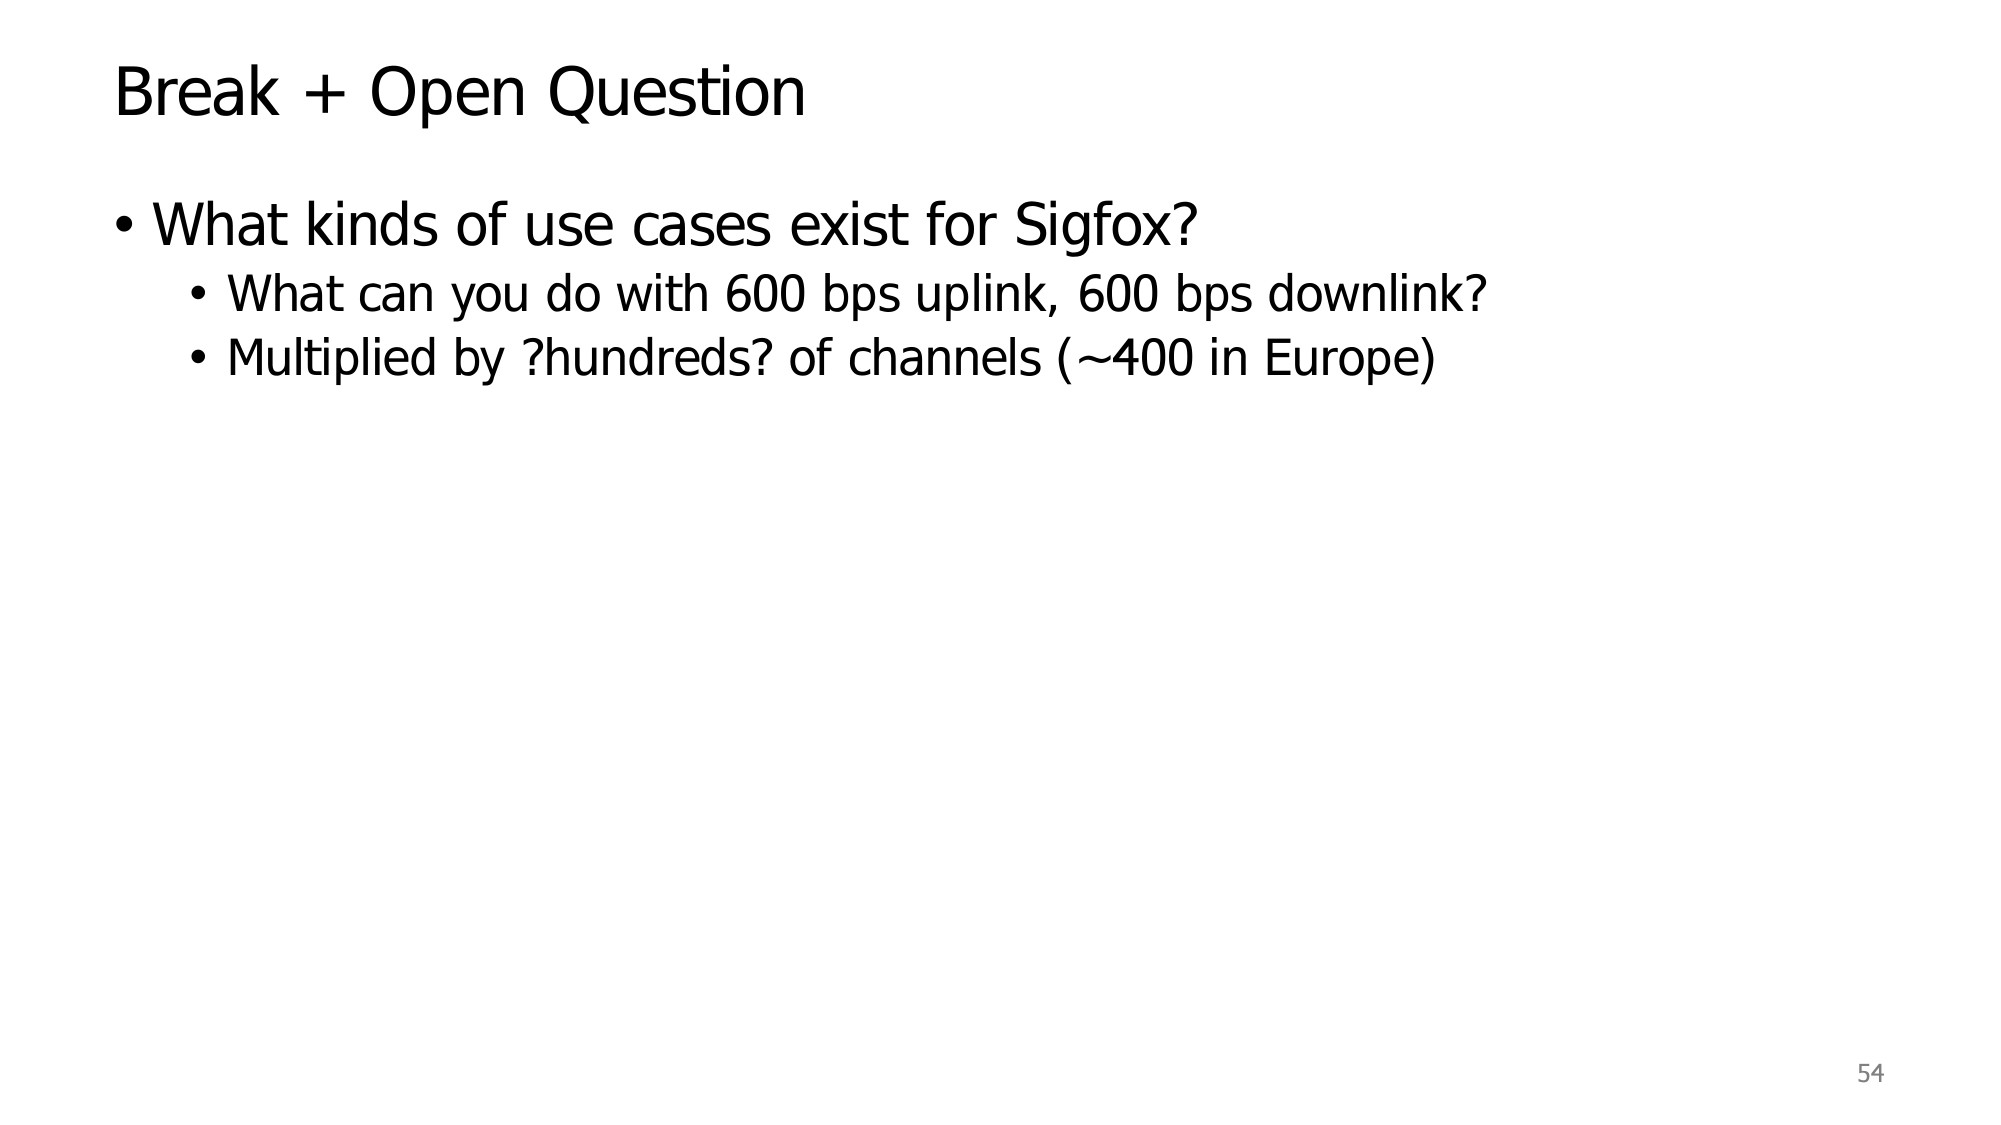

# Break + Open Question
What kinds of use cases exist for Sigfox?
What can you do with 600 bps uplink, 600 bps downlink?
Multiplied by ?hundreds? of channels (~400 in Europe)
54